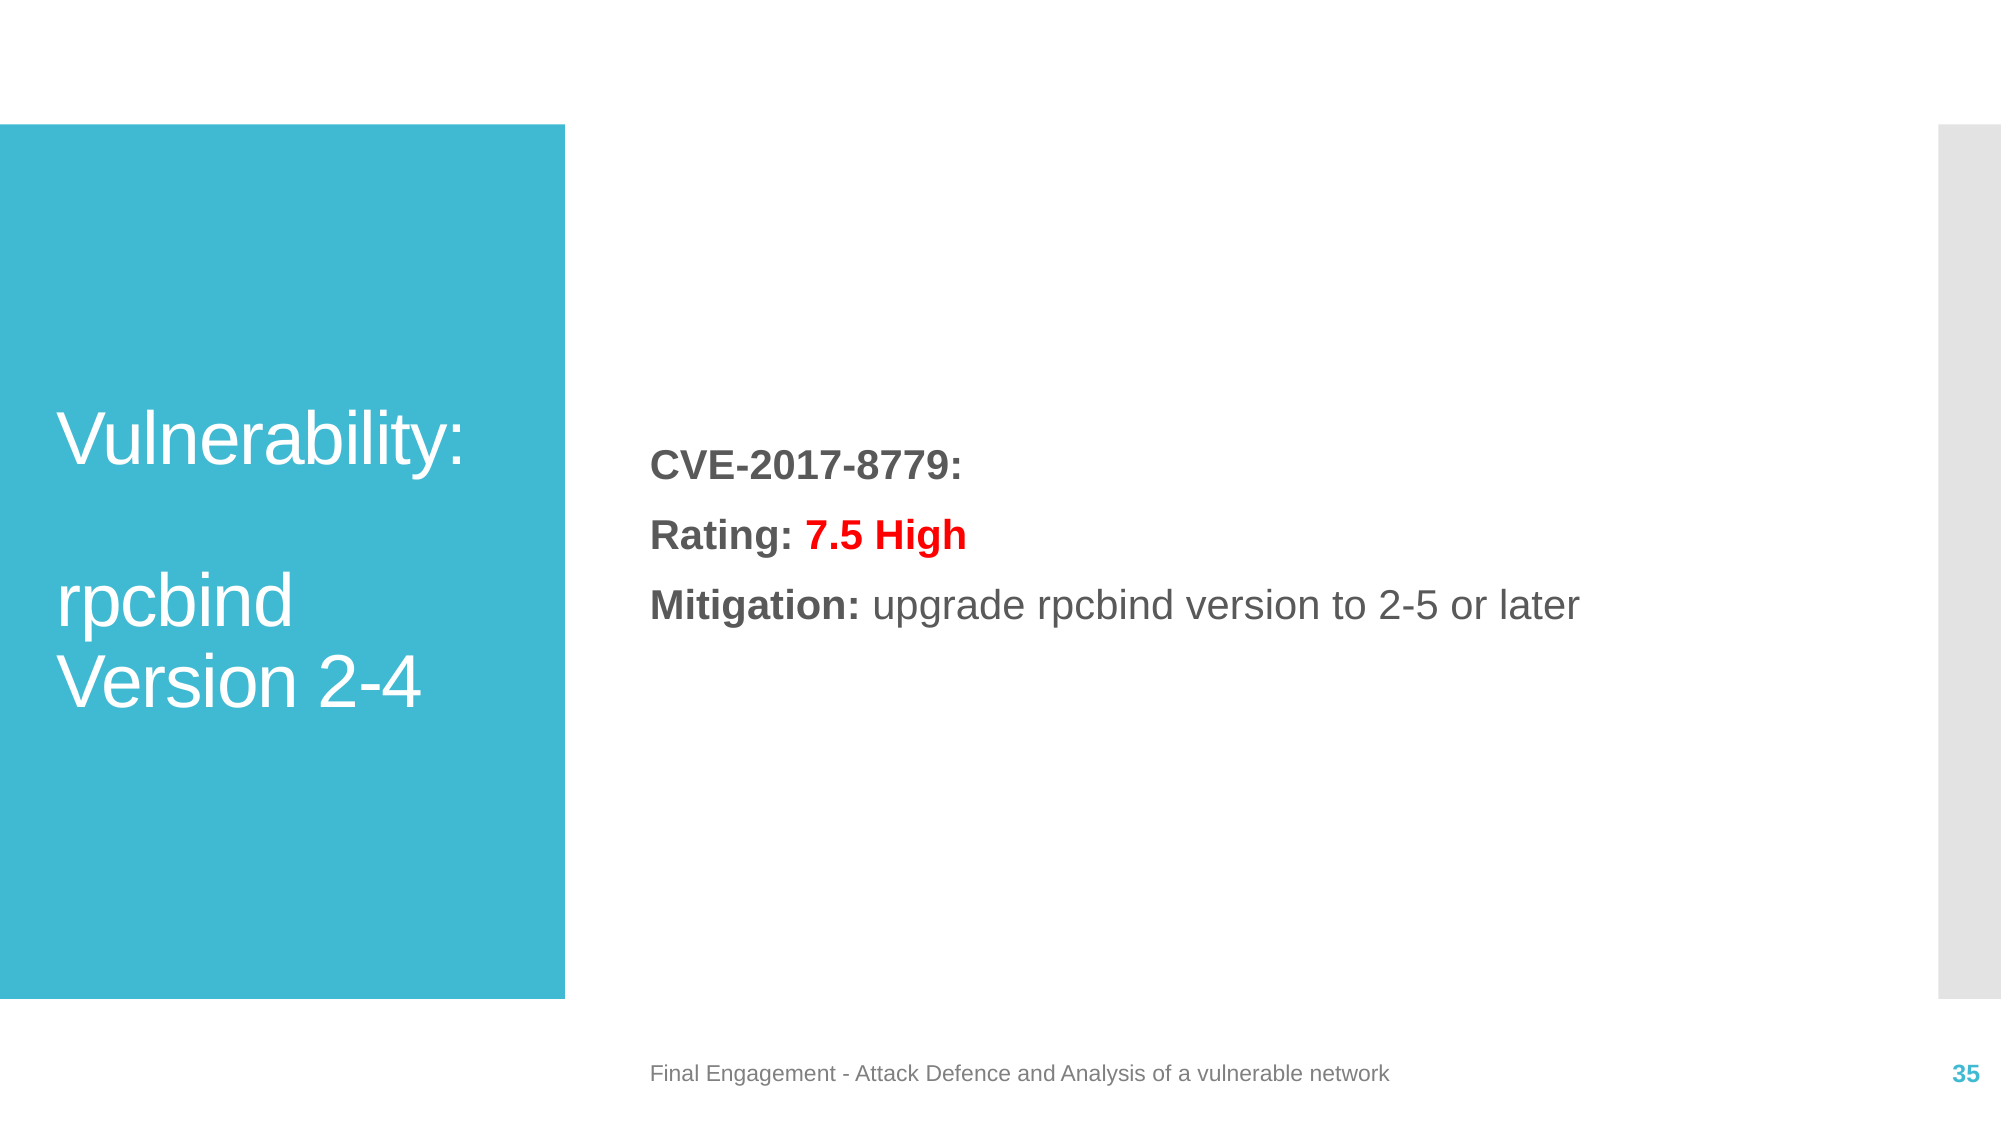

CVE-2017-8779:
Rating: 7.5 High
Mitigation: upgrade rpcbind version to 2-5 or later

# Vulnerability: rpcbind Version 2-4
Final Engagement - Attack Defence and Analysis of a vulnerable network
35